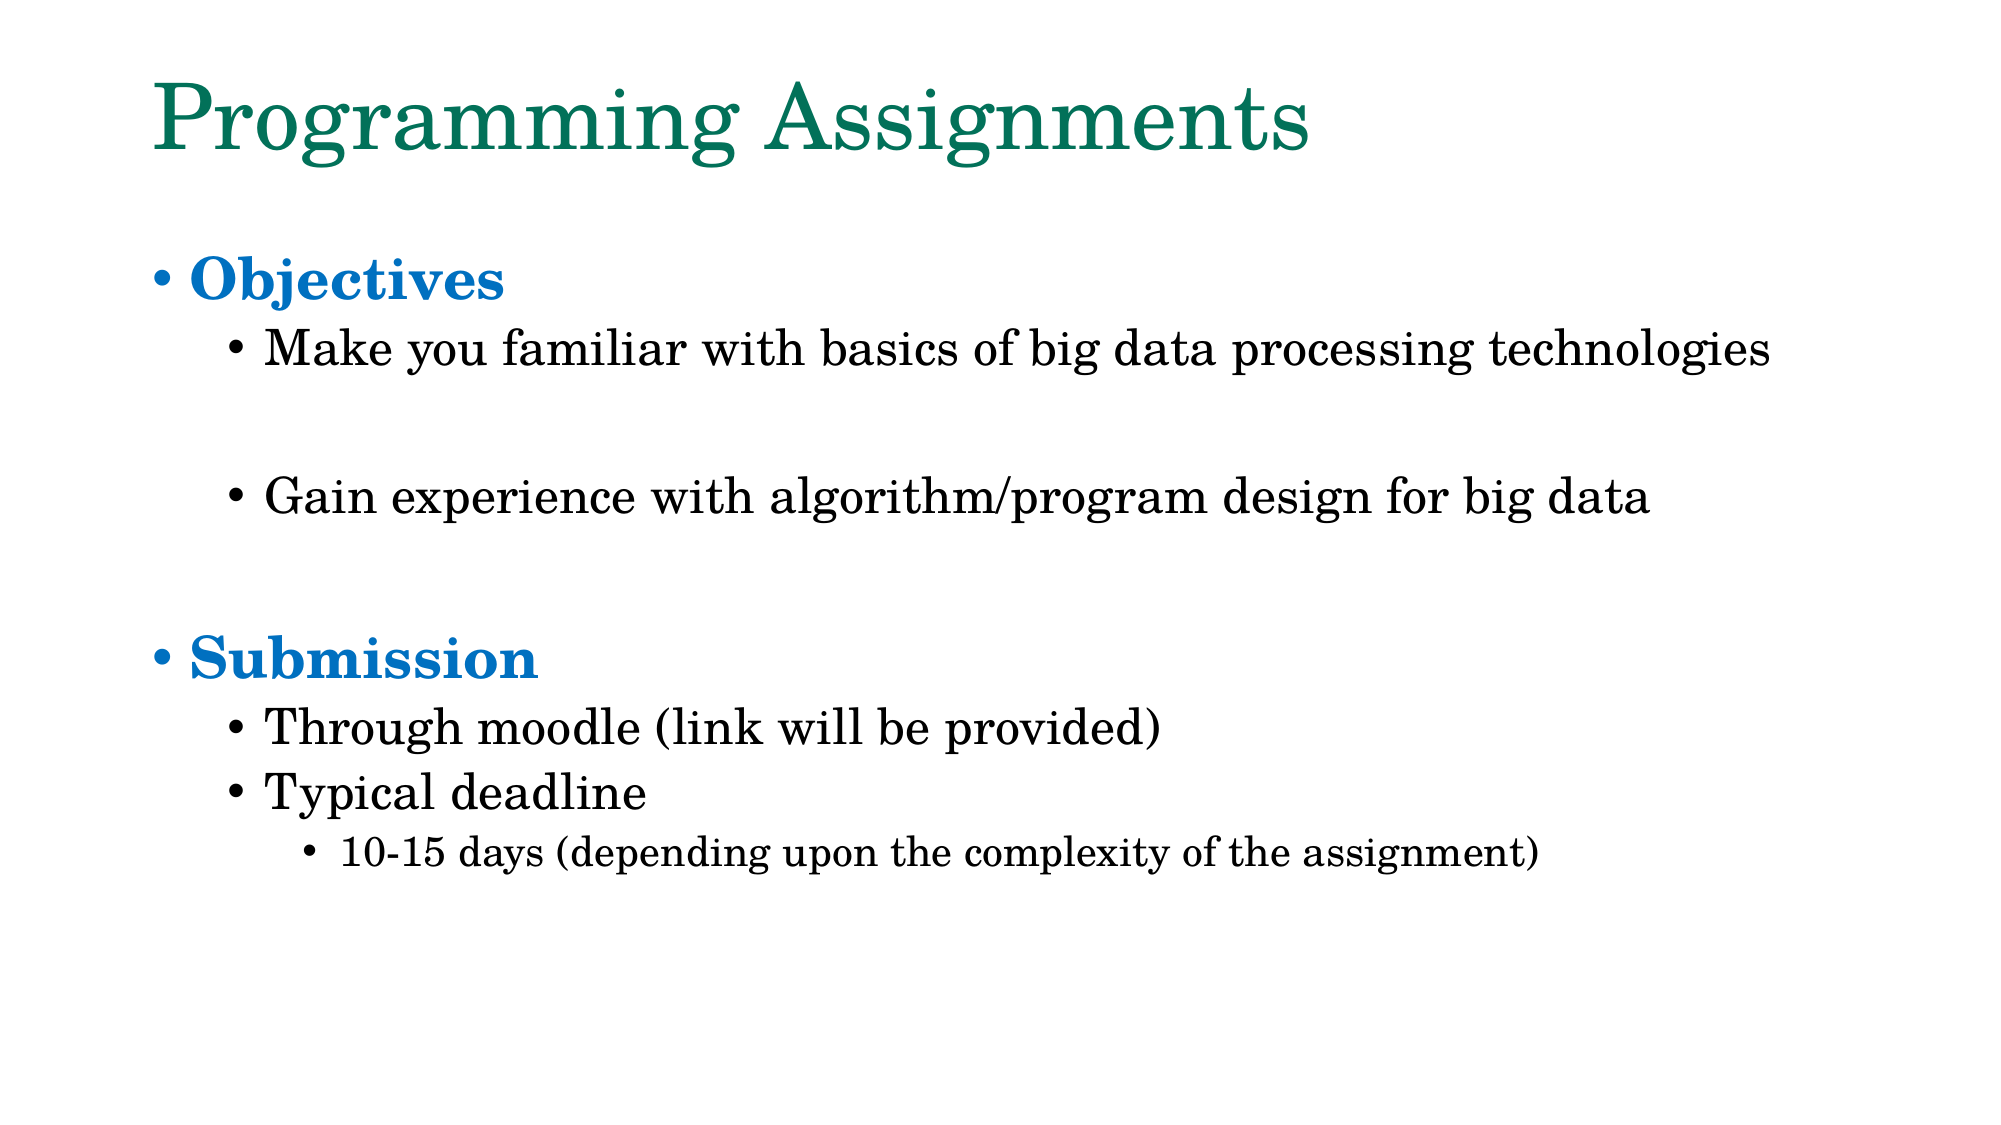

# Programming Assignments
Objectives
Make you familiar with basics of big data processing technologies

Gain experience with algorithm/program design for big data

Submission
Through moodle (link will be provided)
Typical deadline
10-15 days (depending upon the complexity of the assignment)